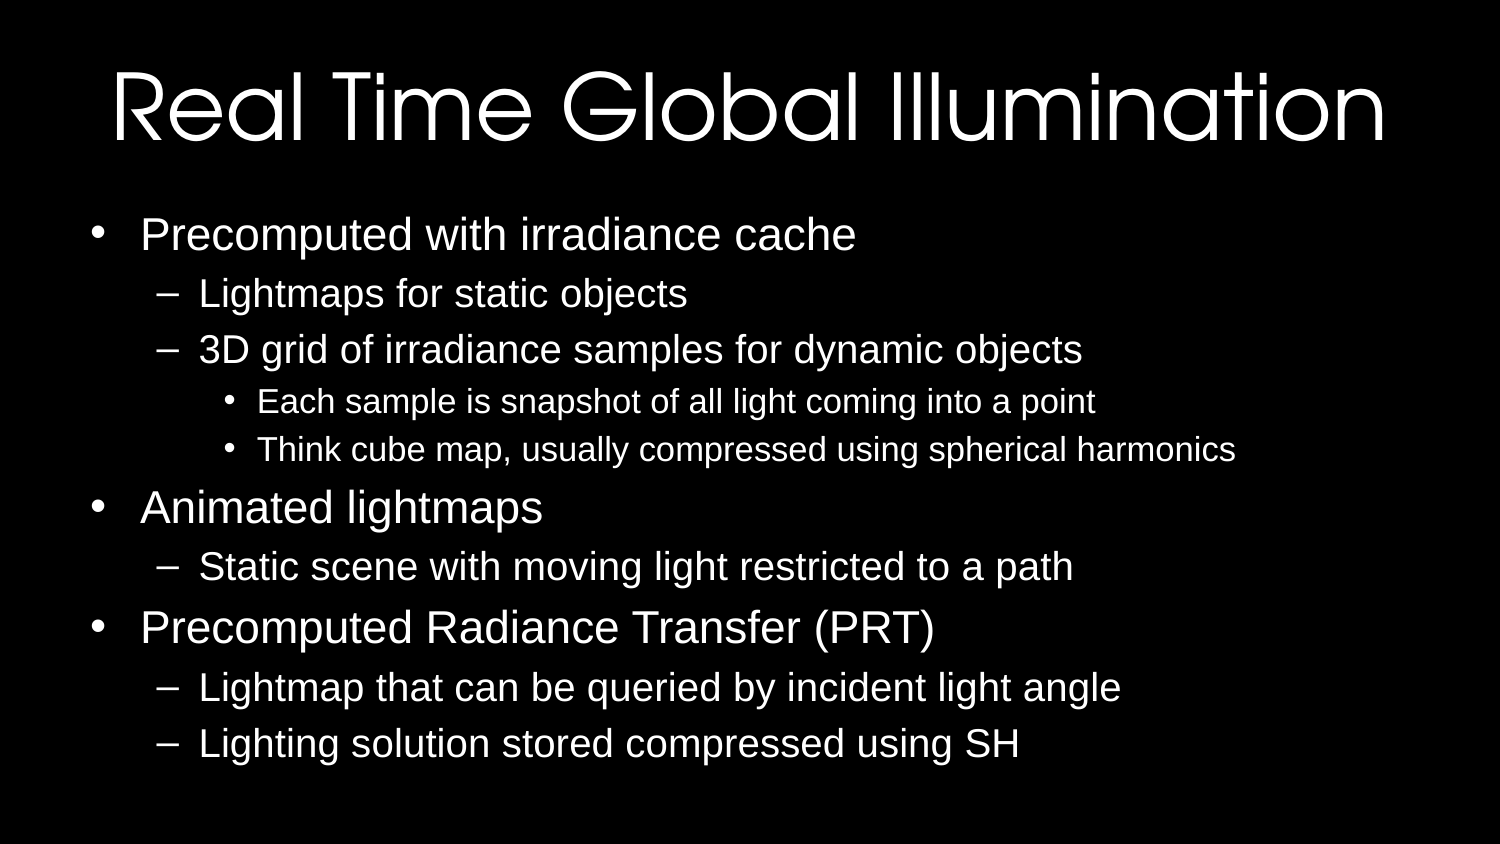

# Real Time Global Illumination
Precomputed with irradiance cache
Lightmaps for static objects
3D grid of irradiance samples for dynamic objects
Each sample is snapshot of all light coming into a point
Think cube map, usually compressed using spherical harmonics
Animated lightmaps
Static scene with moving light restricted to a path
Precomputed Radiance Transfer (PRT)
Lightmap that can be queried by incident light angle
Lighting solution stored compressed using SH